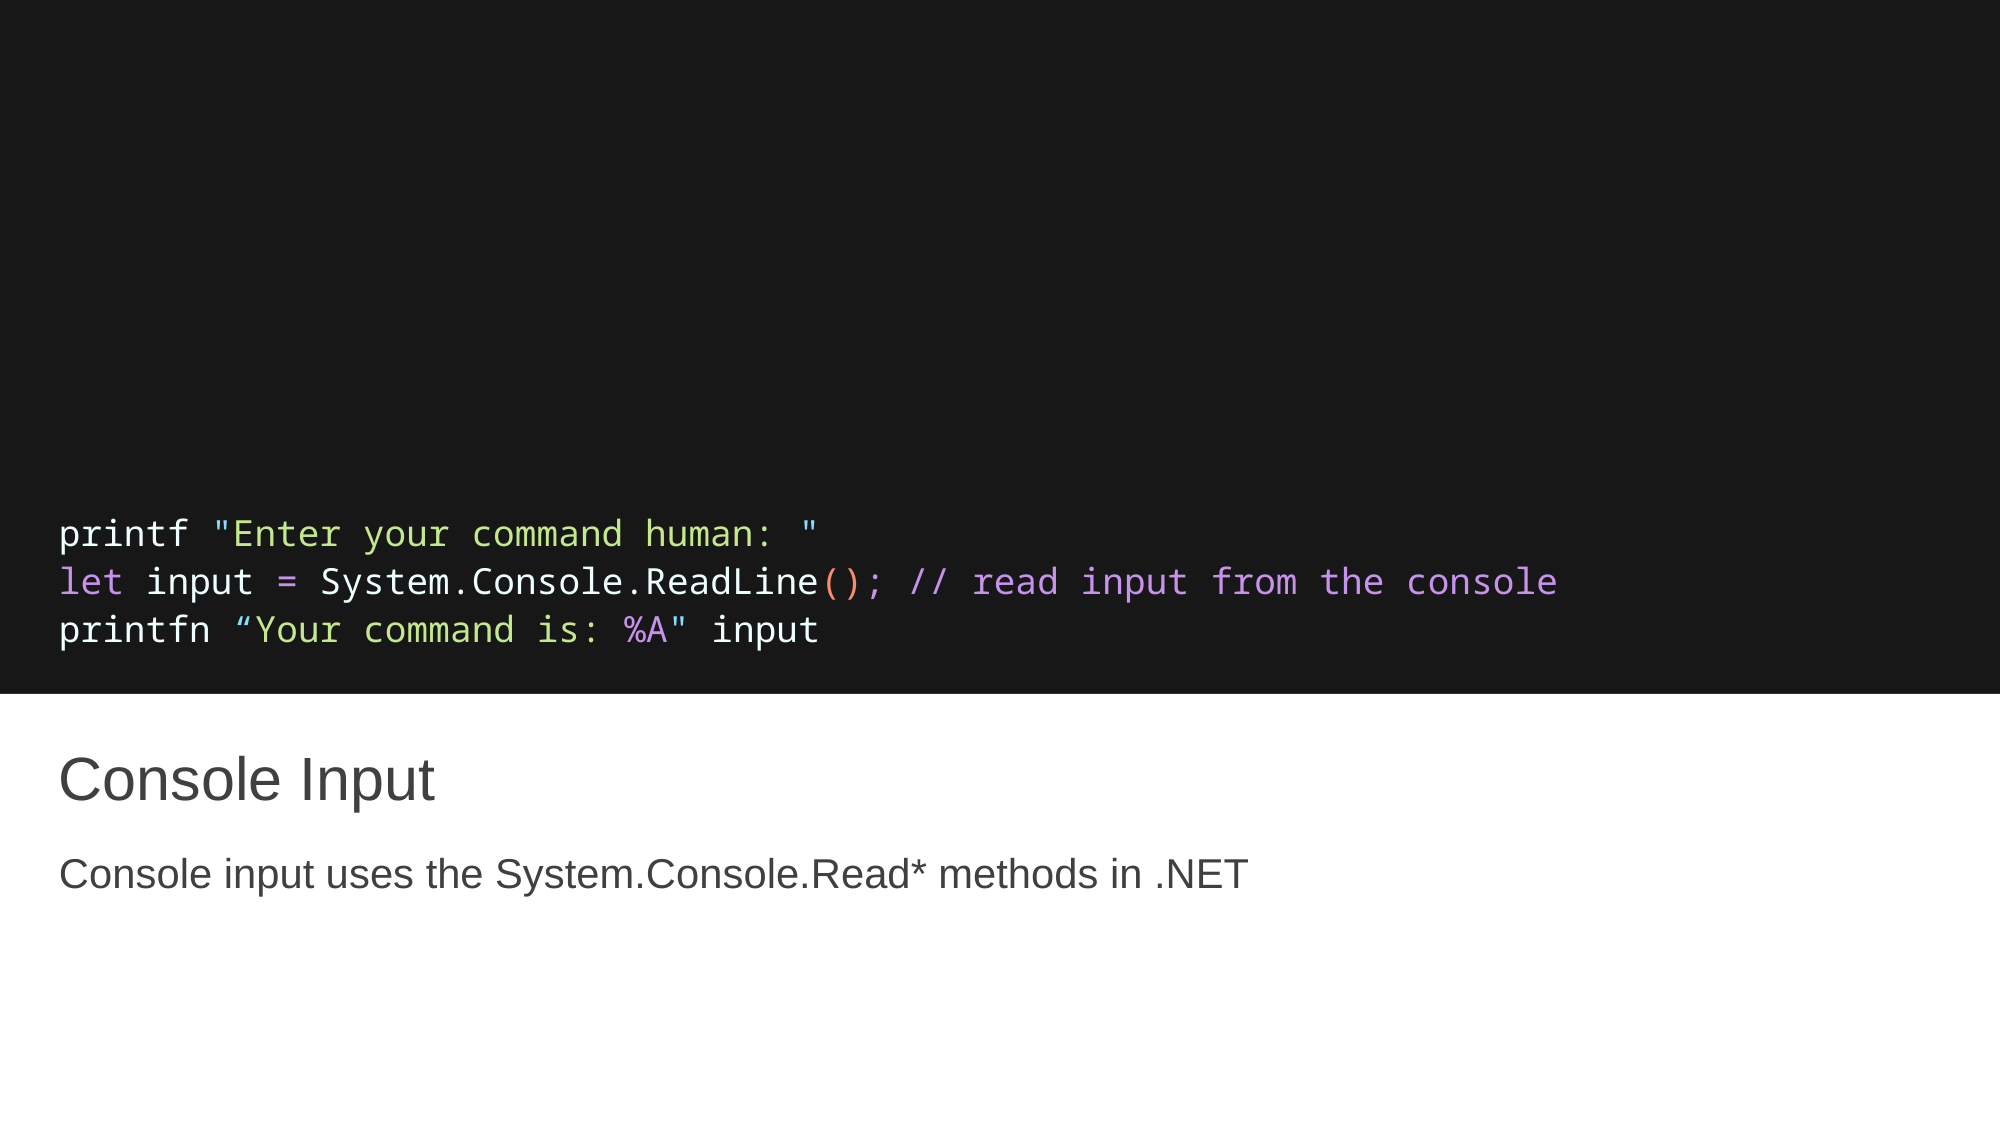

printf "Enter your command human: "
let input = System.Console.ReadLine(); // read input from the console
printfn “Your command is: %A" input
# Console Input
Console input uses the System.Console.Read* methods in .NET